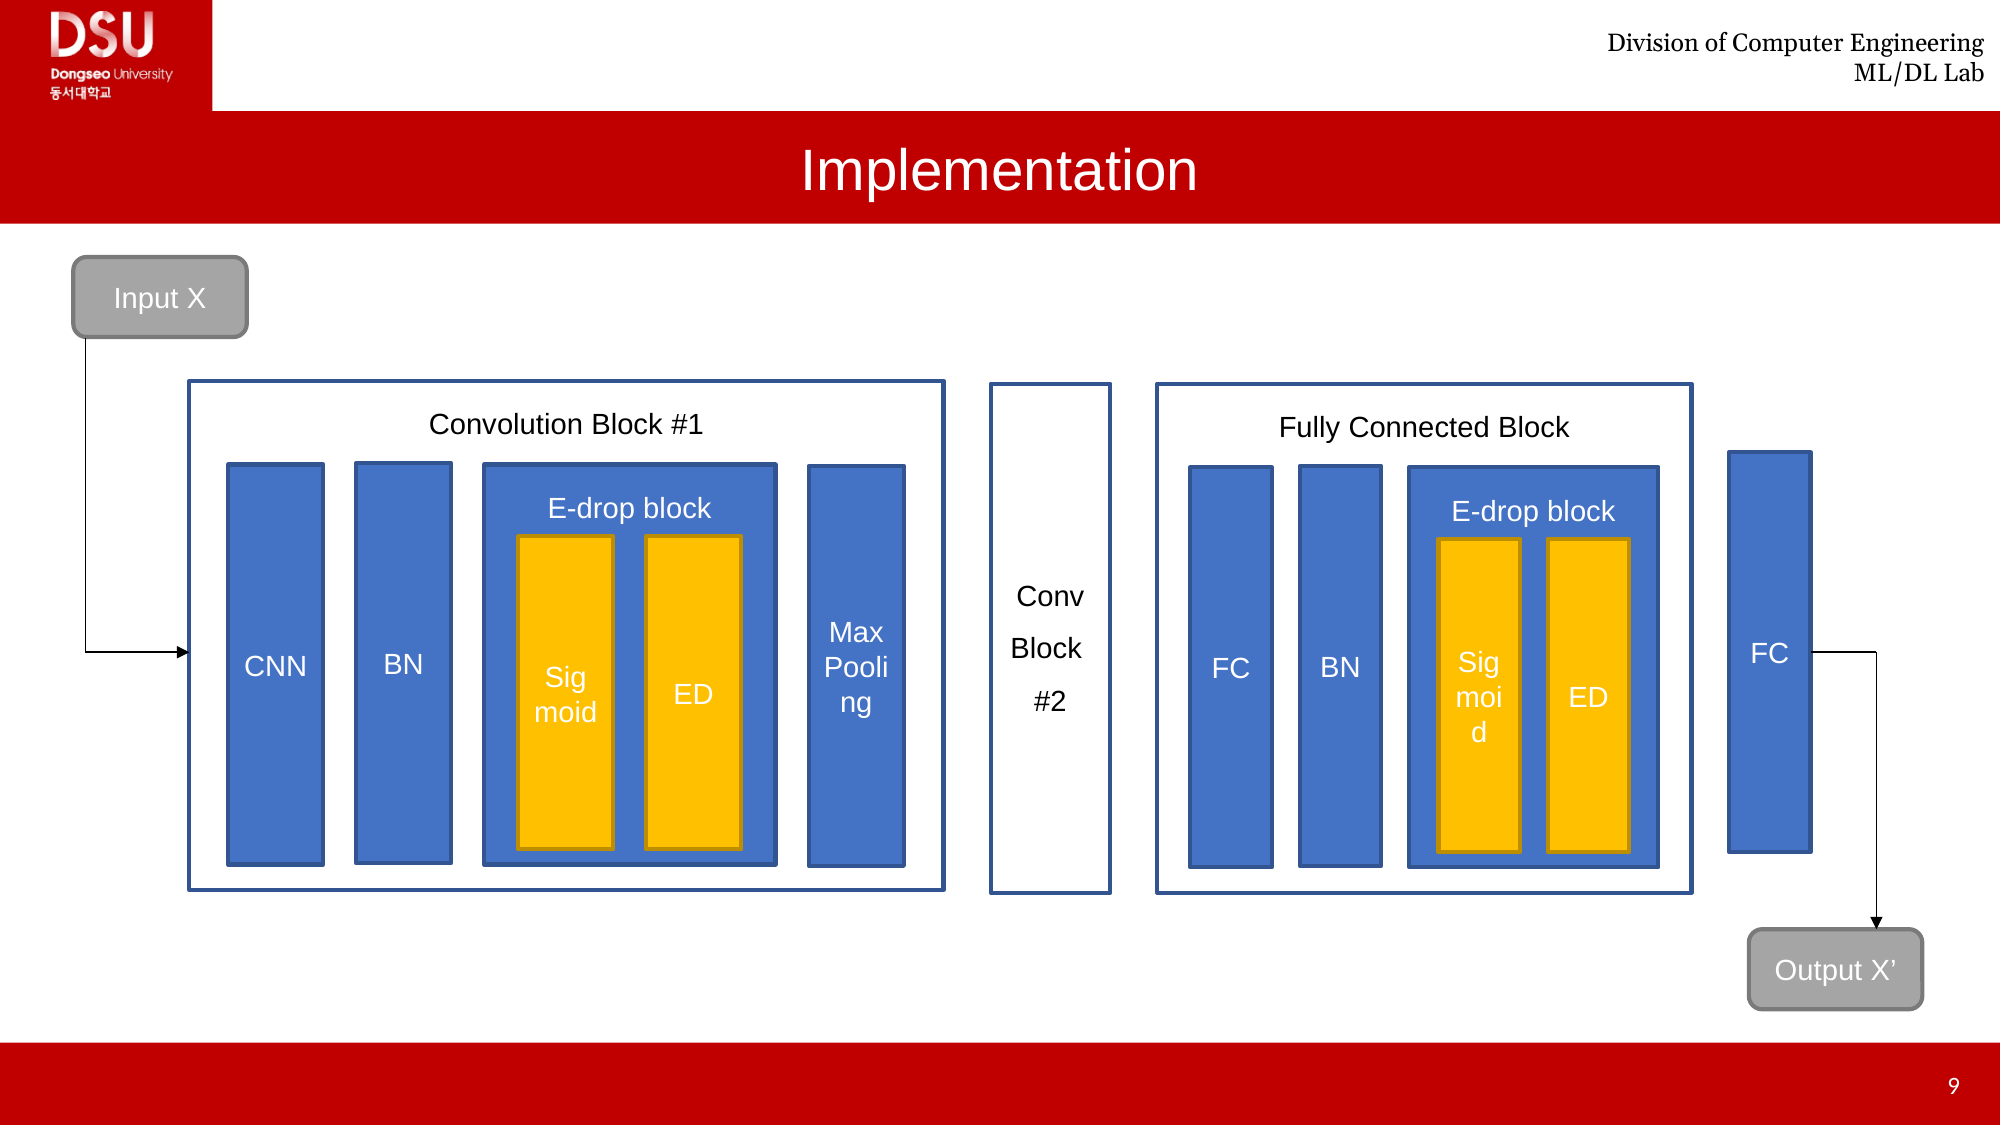

# Implementation
Input X
Convolution Block #1
BN
CNN
E-drop block
Sigmoid
ED
Conv
Block
#2
Fully Connected Block
BN
FC
E-drop block
Sigmoid
ED
FC
Max Pooling
Output X’
9